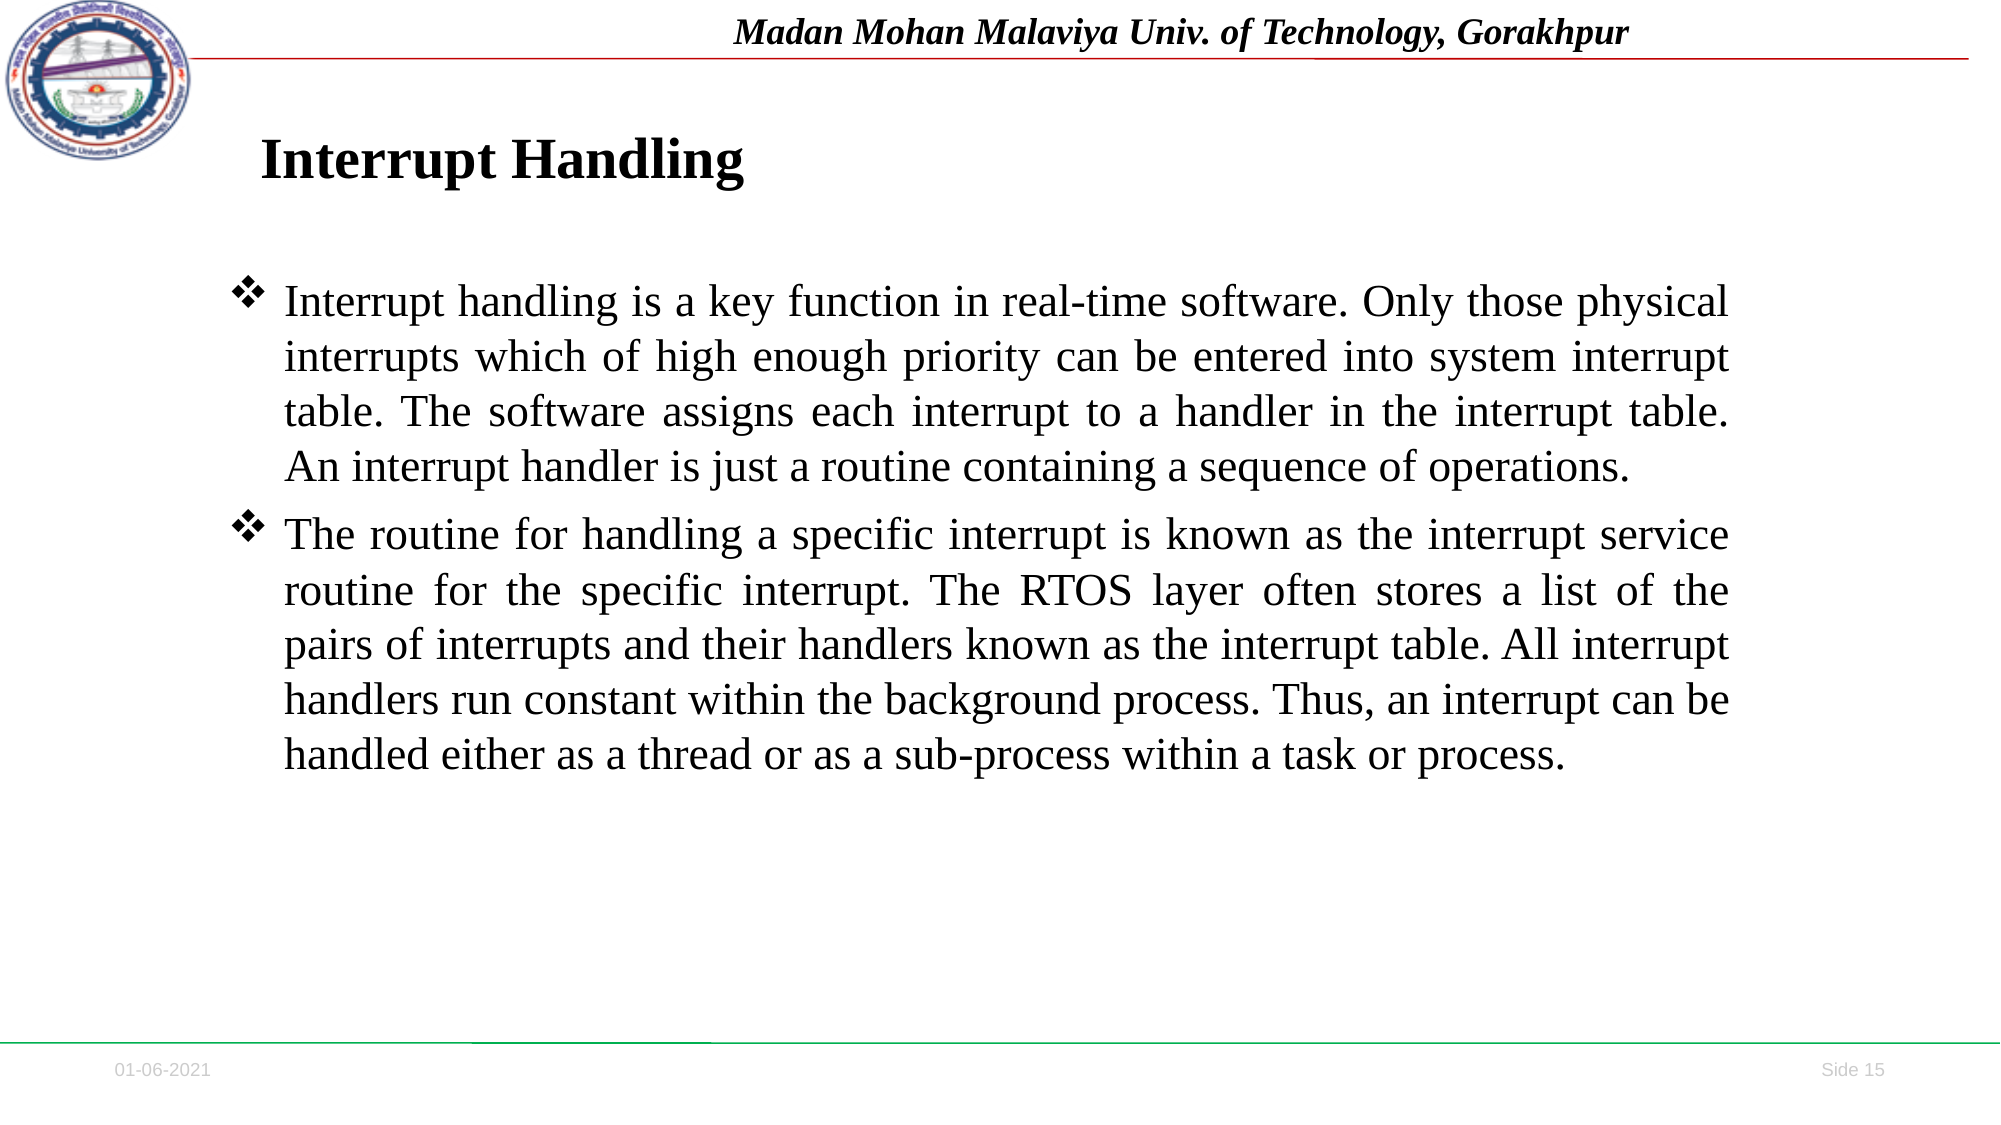

# Interrupt Handling
Interrupt handling is a key function in real-time software. Only those physical interrupts which of high enough priority can be entered into system interrupt table. The software assigns each interrupt to a handler in the interrupt table. An interrupt handler is just a routine containing a sequence of operations.
The routine for handling a specific interrupt is known as the interrupt service routine for the specific interrupt. The RTOS layer often stores a list of the pairs of interrupts and their handlers known as the interrupt table. All interrupt handlers run constant within the background process. Thus, an interrupt can be handled either as a thread or as a sub-process within a task or process.